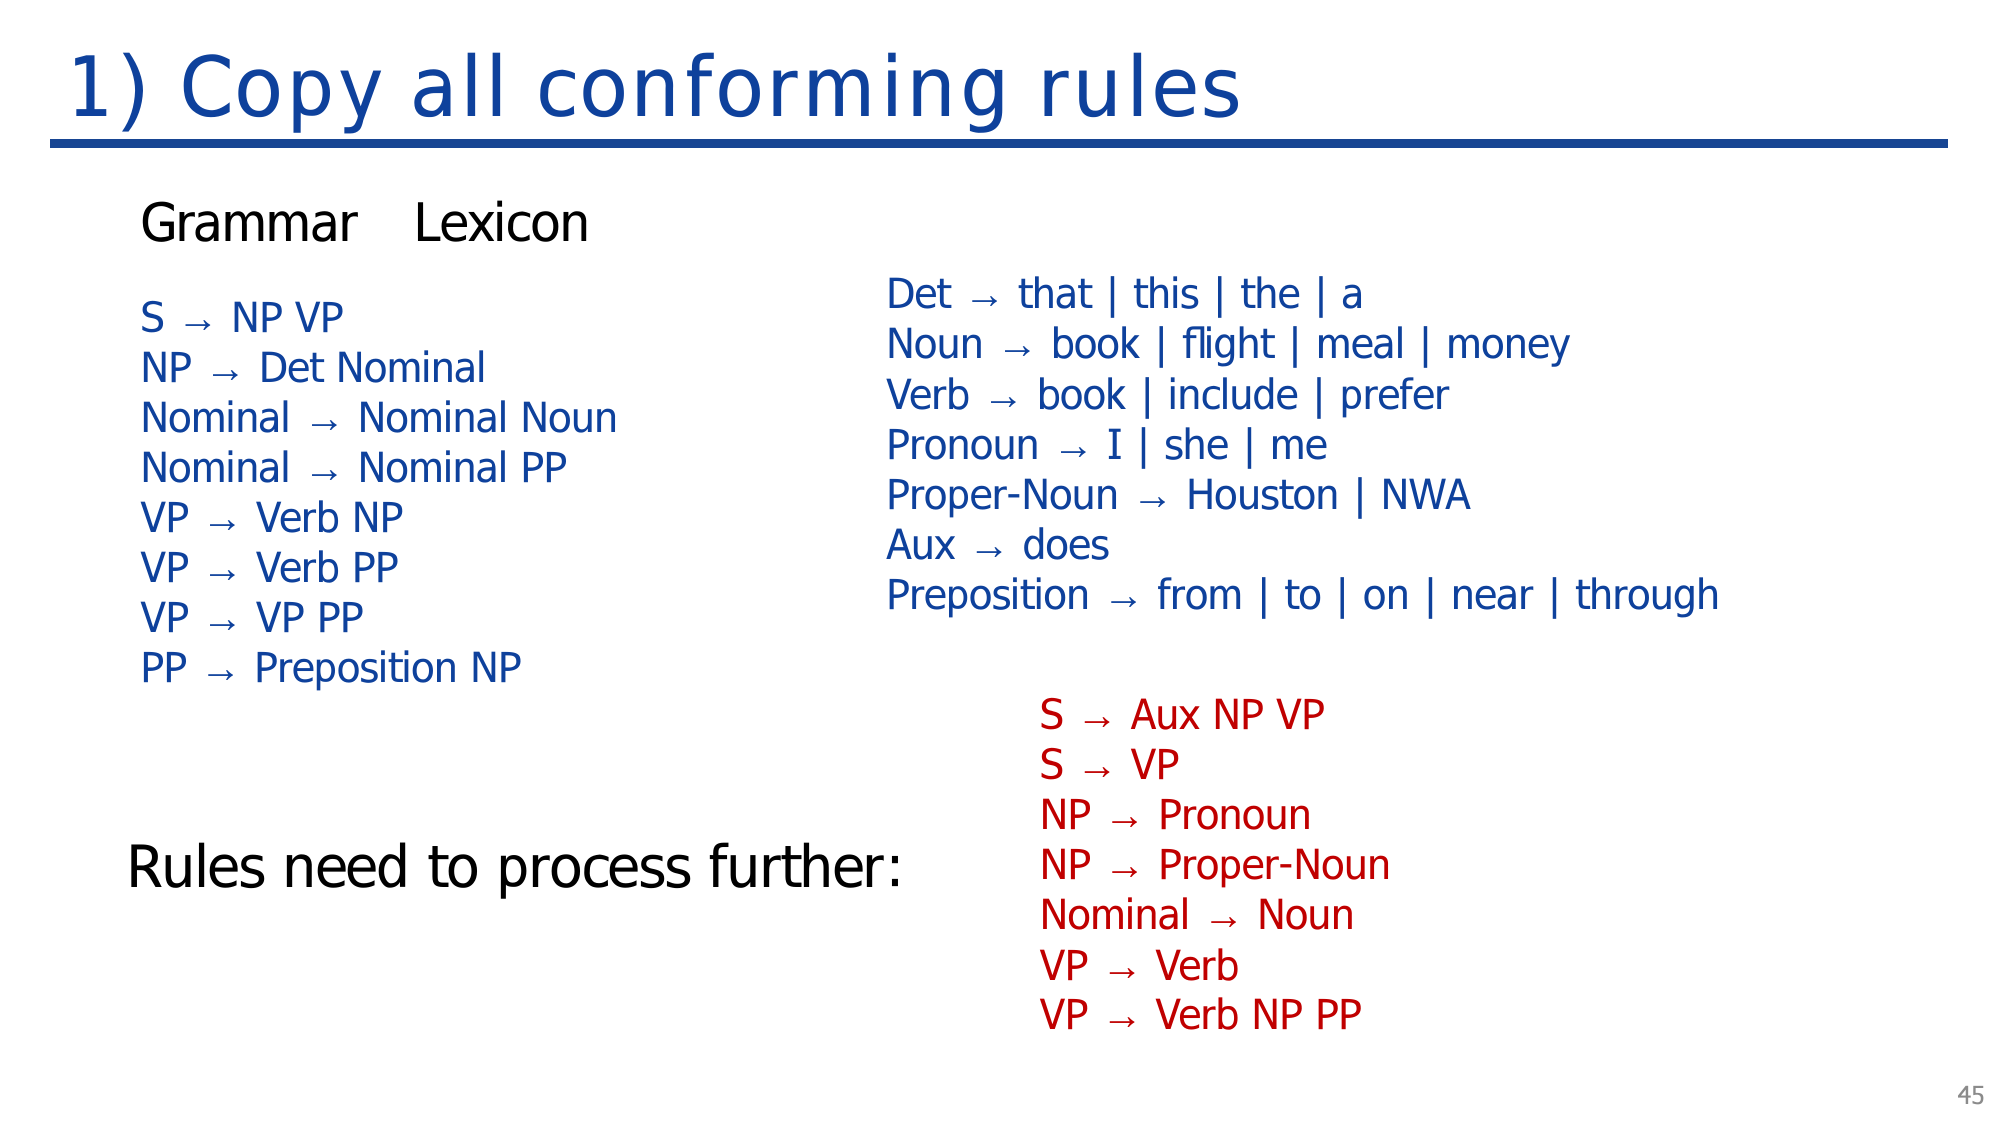

# 1) Copy all conforming rules
Grammar 				Lexicon
Det → that | this | the | a
Noun → book | flight | meal | money
Verb → book | include | prefer
Pronoun → I | she | me
Proper-Noun → Houston | NWA
Aux → does
Preposition → from | to | on | near | through
S → NP VP
NP → Det Nominal
Nominal → Nominal Noun
Nominal → Nominal PP
VP → Verb NP
VP → Verb PP
VP → VP PP
PP → Preposition NP
S → Aux NP VP
S → VP
NP → Pronoun
NP → Proper-Noun
Nominal → Noun
VP → Verb
VP → Verb NP PP
Rules need to process further:
45